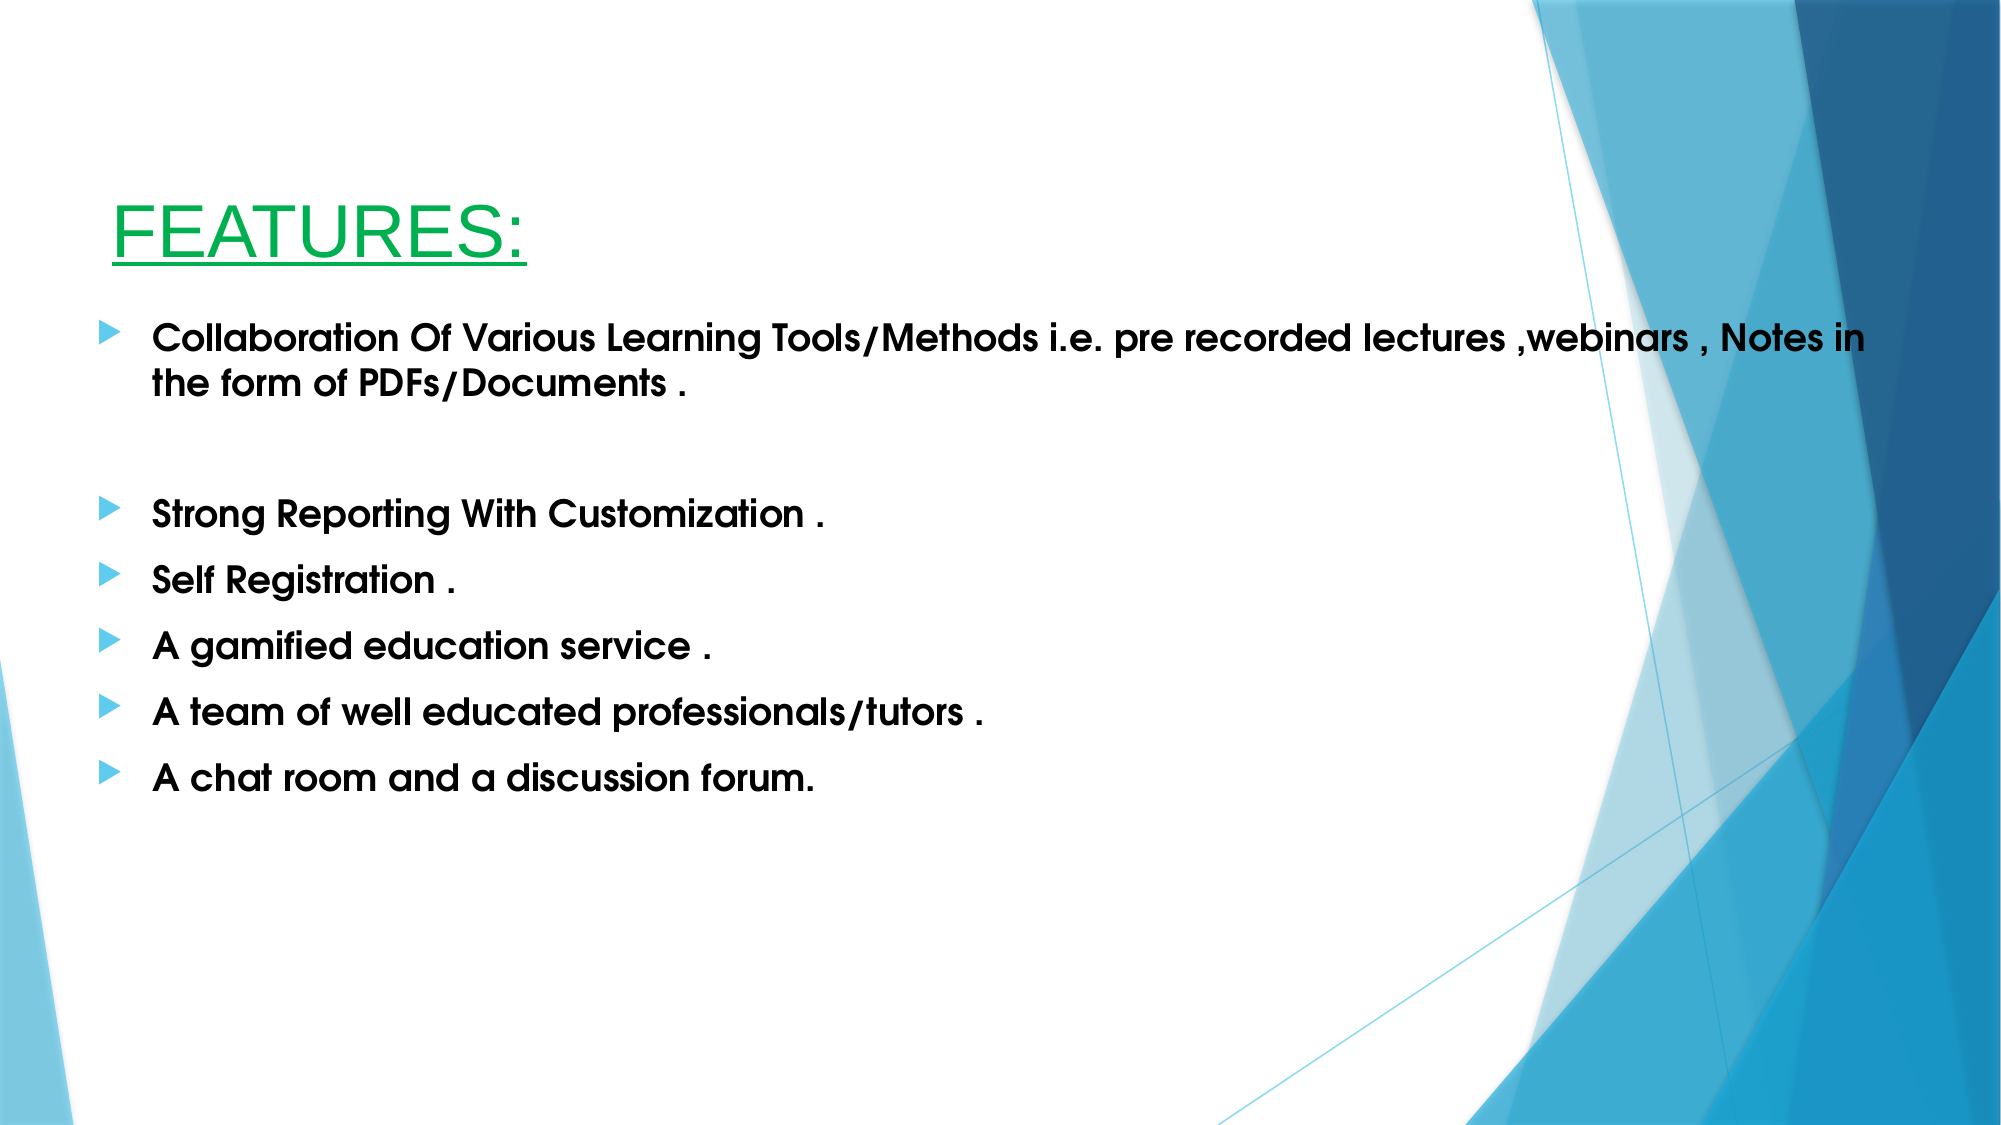

# FEATURES:
Collaboration Of Various Learning Tools/Methods i.e. pre recorded lectures ,webinars , Notes in the form of PDFs/Documents .

Strong Reporting With Customization .
Self Registration .
A gamified education service .
A team of well educated professionals/tutors .
A chat room and a discussion forum.